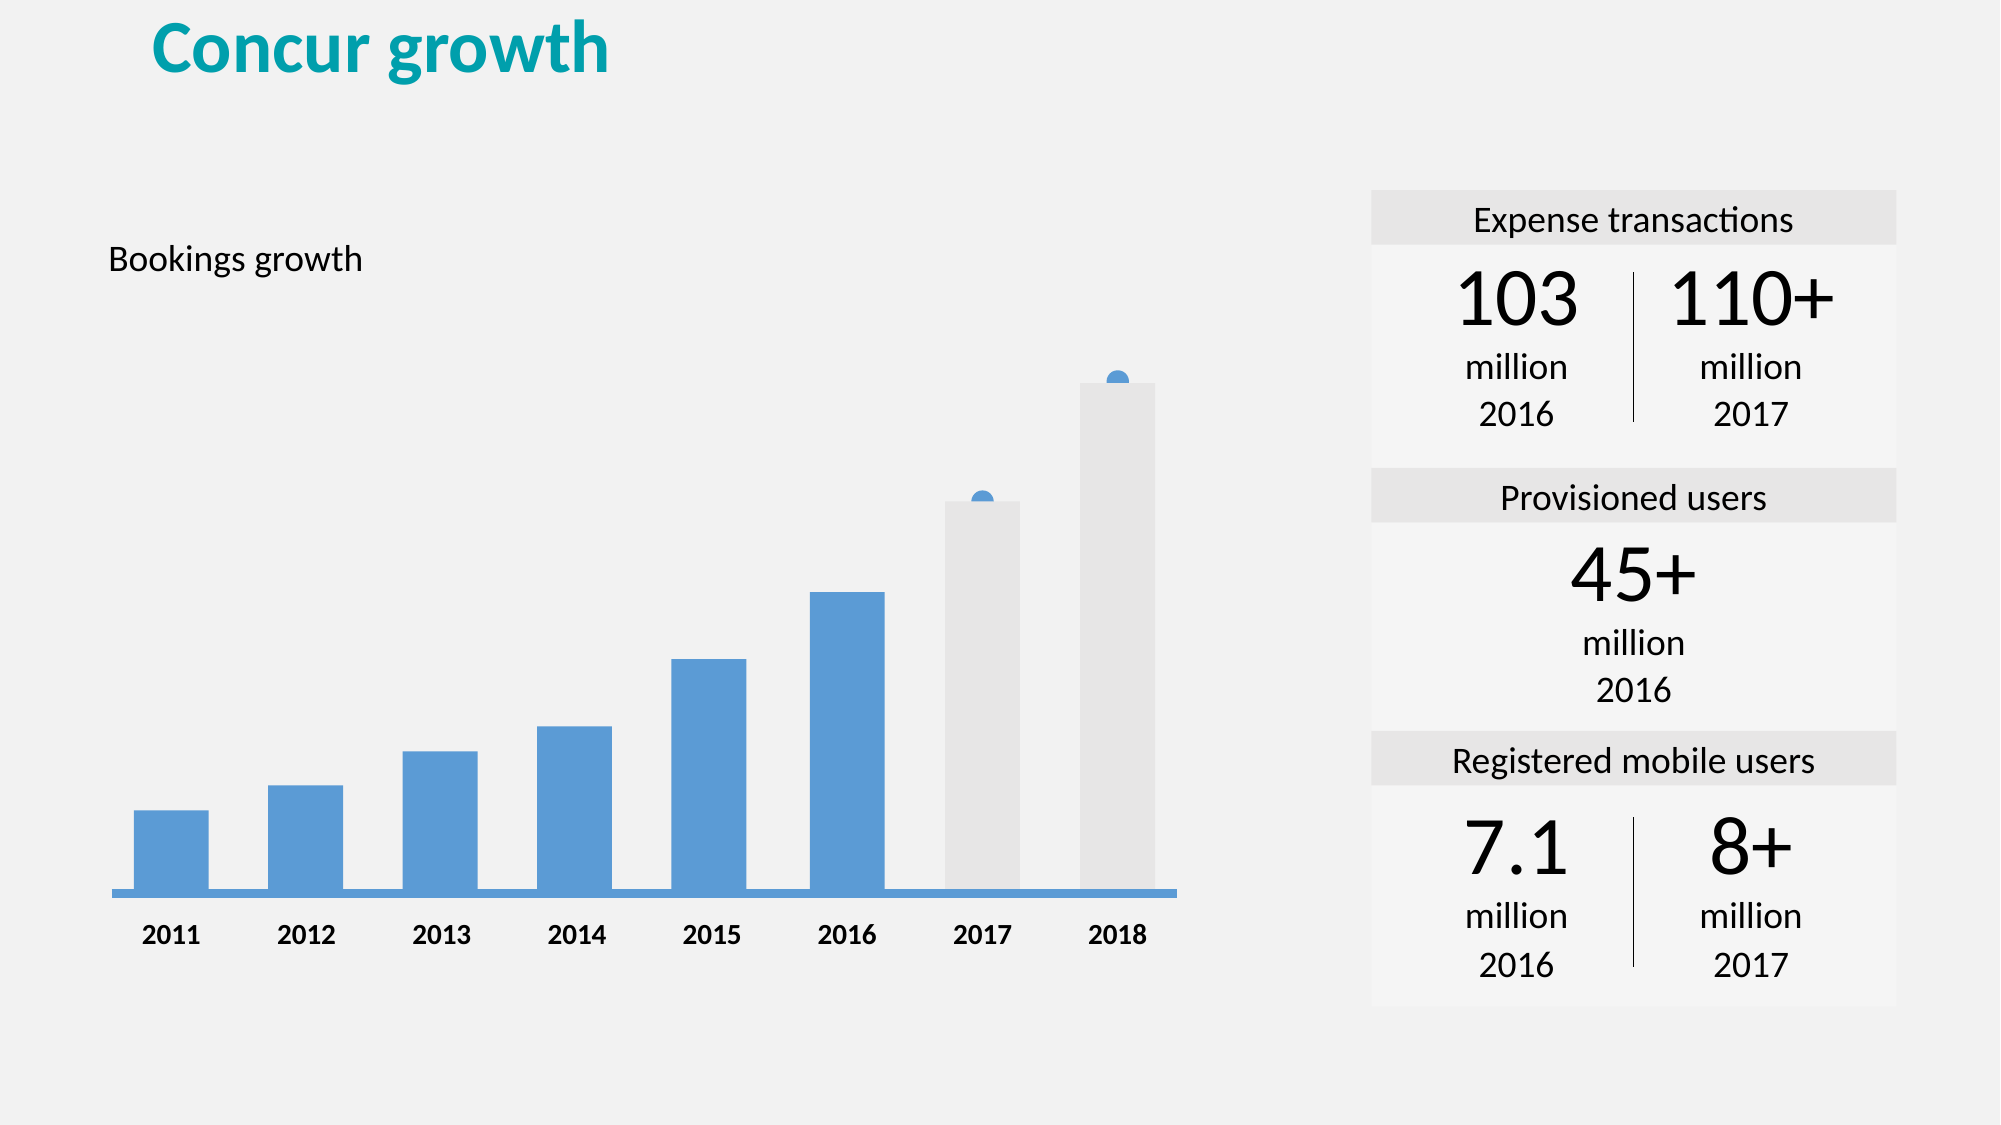

# Concur growth
Expense transactions
Bookings growth

103
million
110+
million

2016
2017
Provisioned users

45+
million

2016

Registered mobile users

7.1
million
8+
million

2017
2018
2016
2011
2012
2013
2014
2015
2016
2017